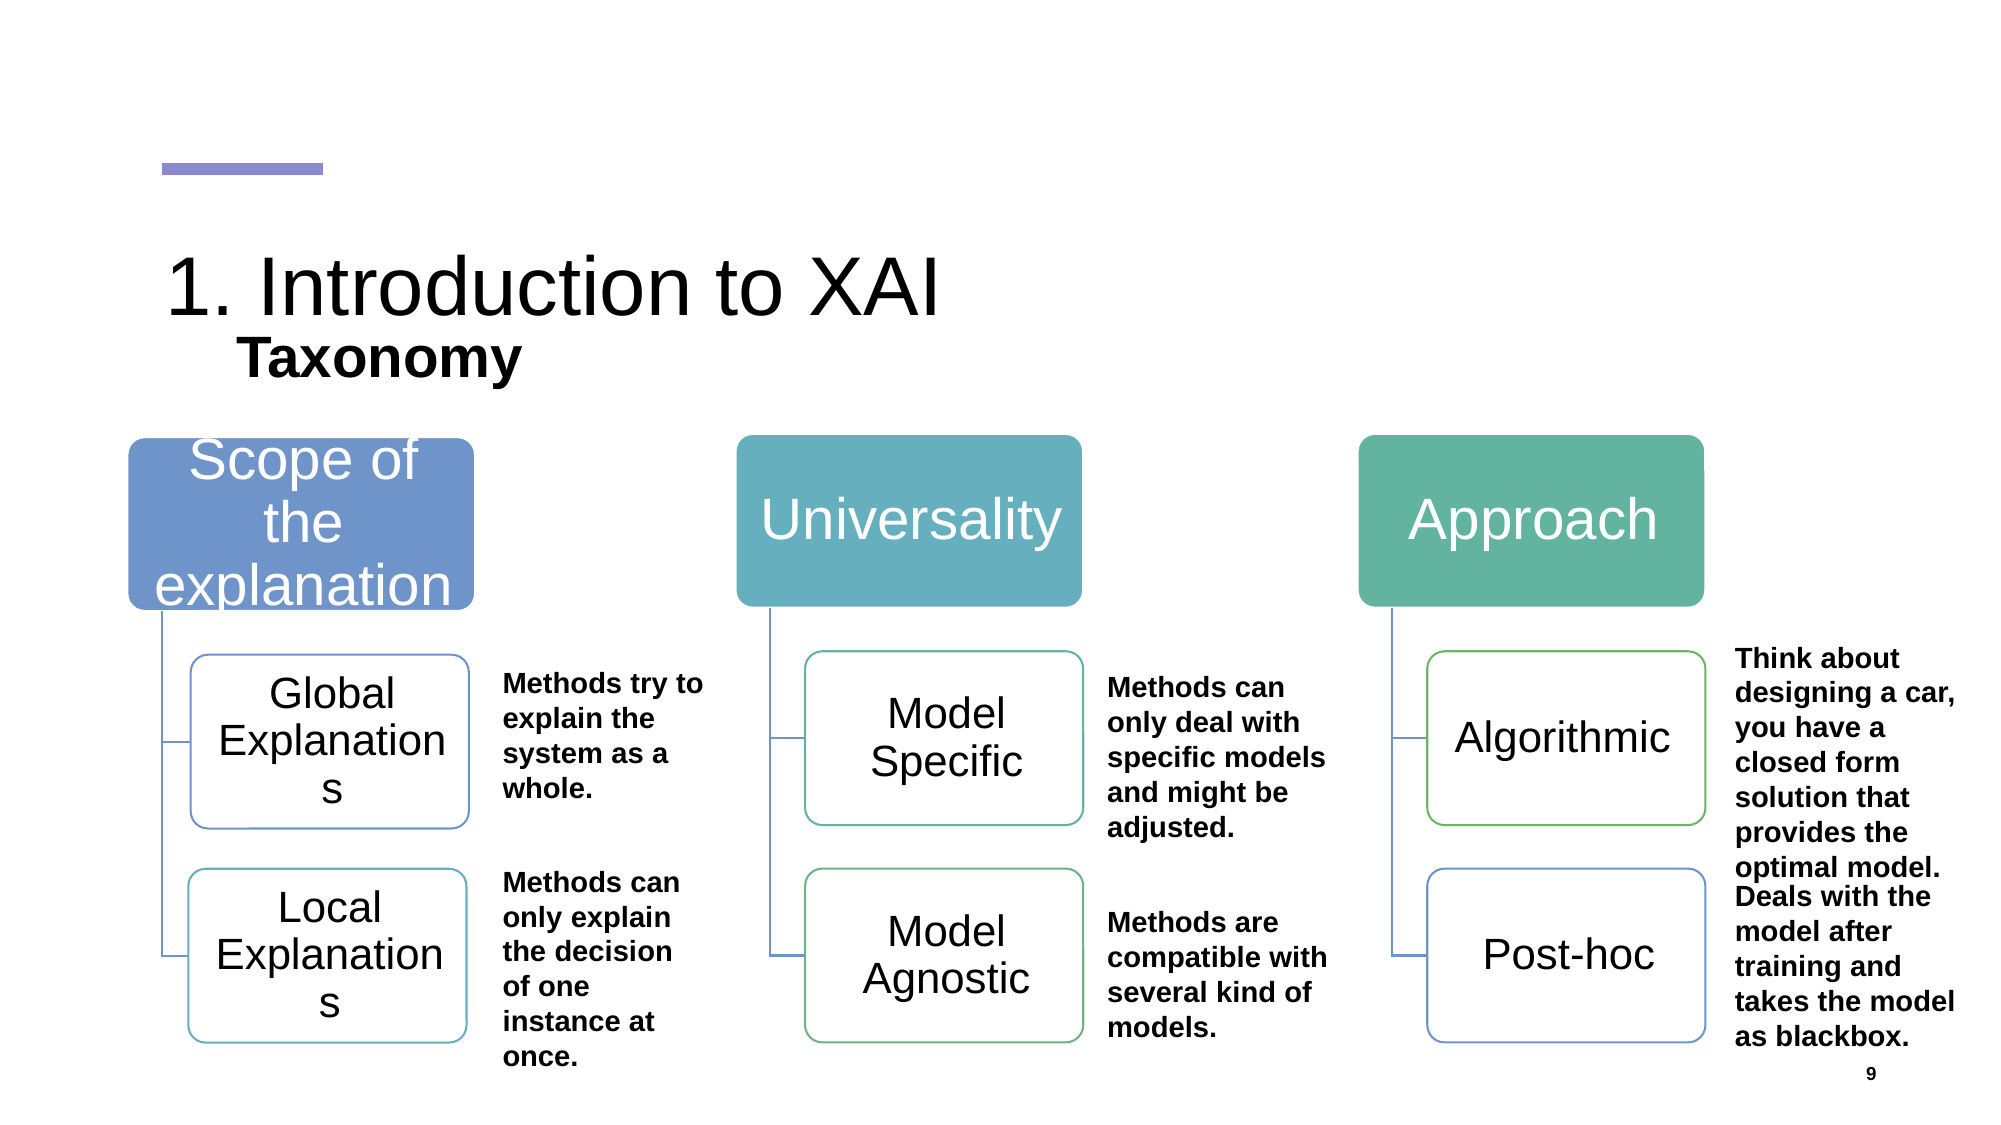

# 1. Introduction to XAI
Taxonomy
Scope of the explanation
Global Explanations
Local Explanations
Universality
Model Specific
Model Agnostic
Approach
Algorithmic
Post-hoc
Think about designing a car, you have a closed form solution that provides the optimal model.
Methods try to explain the system as a whole.
Methods can only deal with specific models and might be adjusted.
Methods can only explain the decision of one instance at once.
Deals with the model after training and takes the model as blackbox.
Methods are compatible with several kind of models.
9